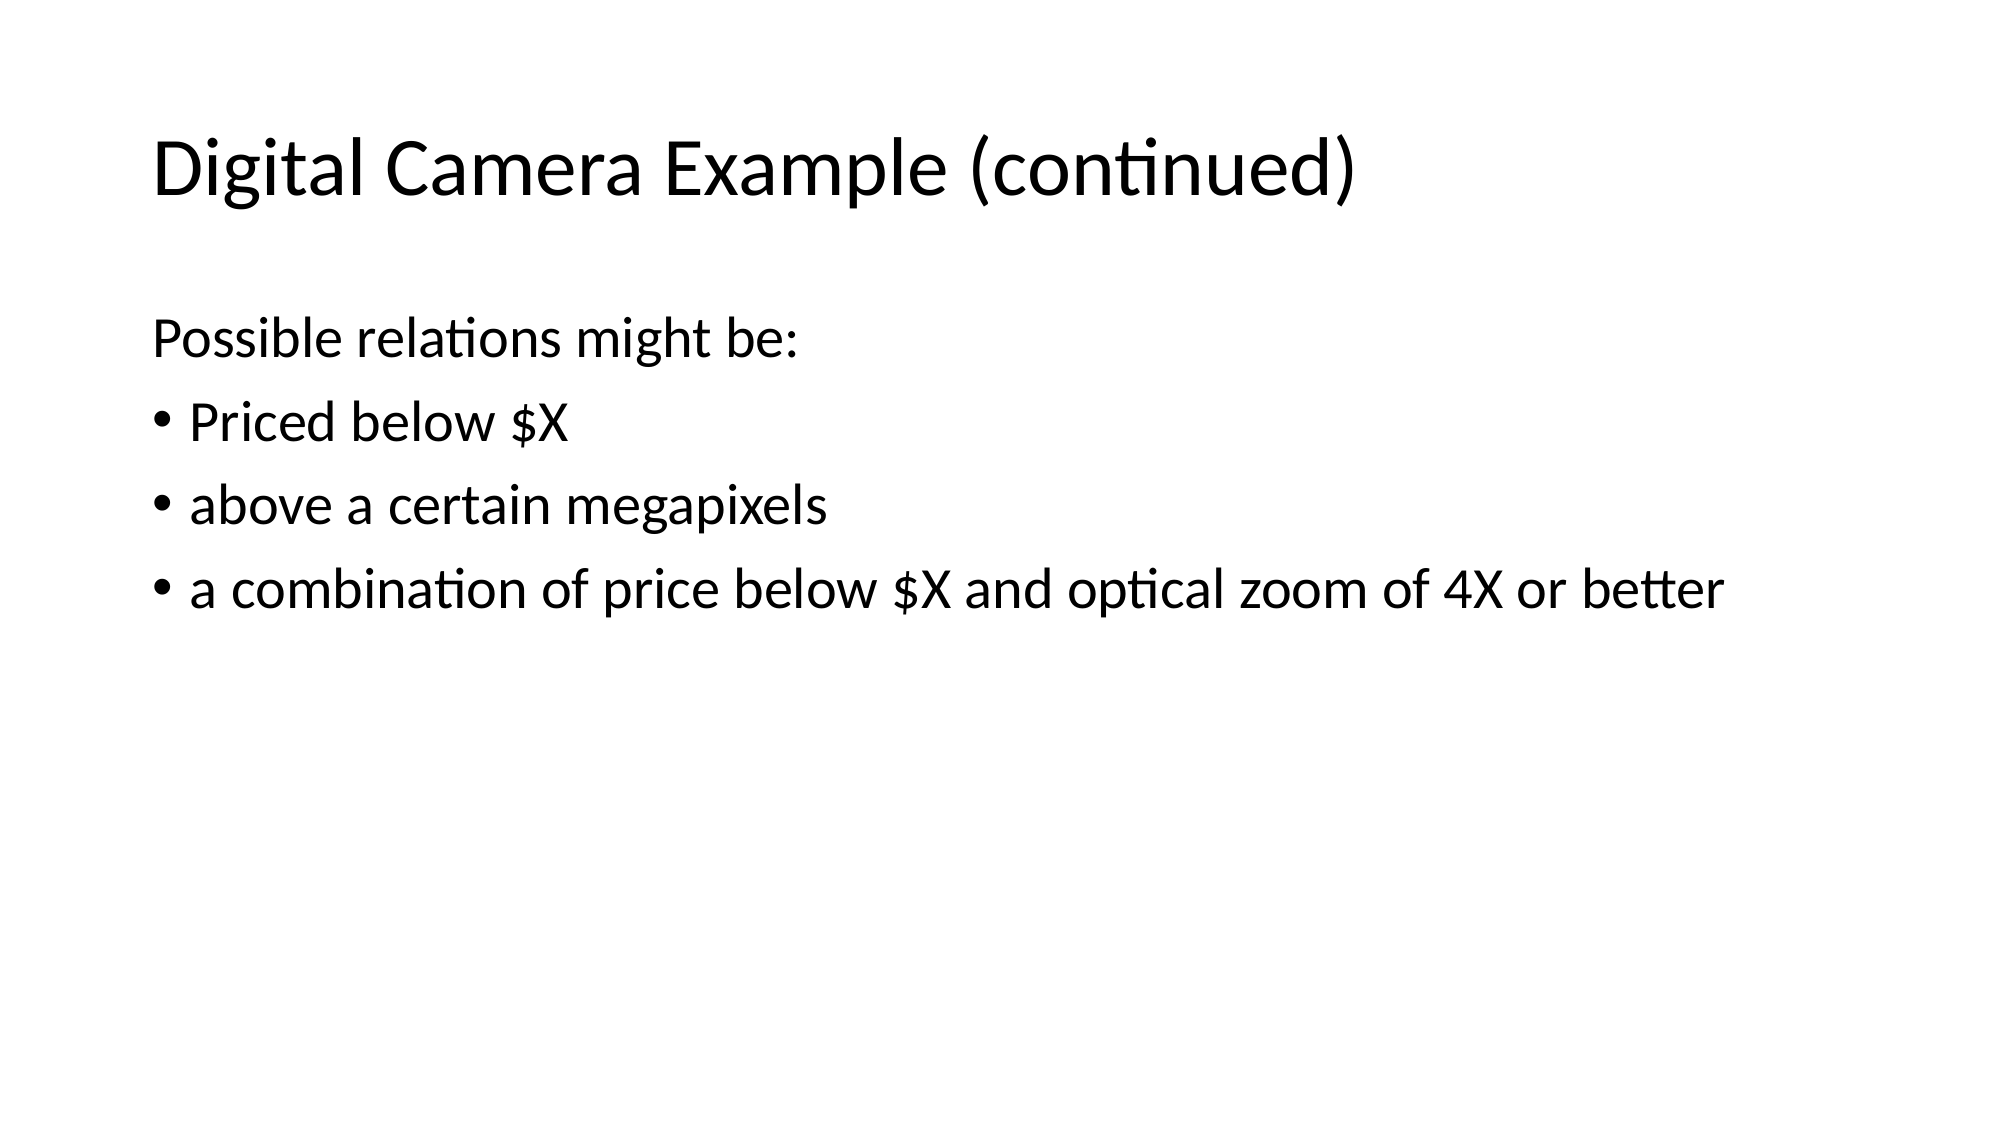

# Digital Camera Example (continued)
Possible relations might be:
Priced below $X
above a certain megapixels
a combination of price below $X and optical zoom of 4X or better